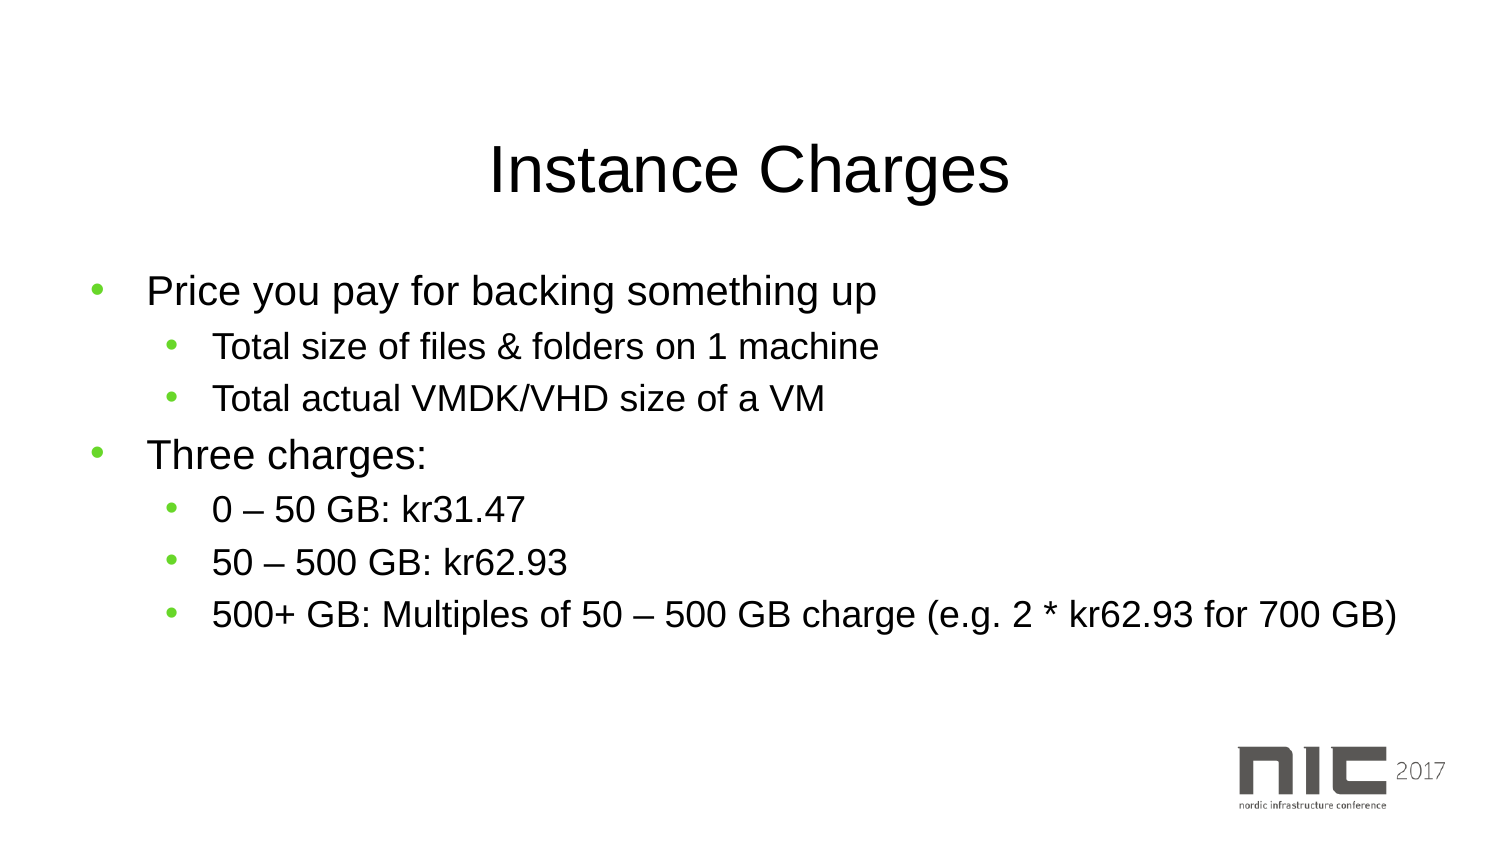

# Instance Charges
Price you pay for backing something up
Total size of files & folders on 1 machine
Total actual VMDK/VHD size of a VM
Three charges:
0 – 50 GB: kr31.47
50 – 500 GB: kr62.93
500+ GB: Multiples of 50 – 500 GB charge (e.g. 2 * kr62.93 for 700 GB)